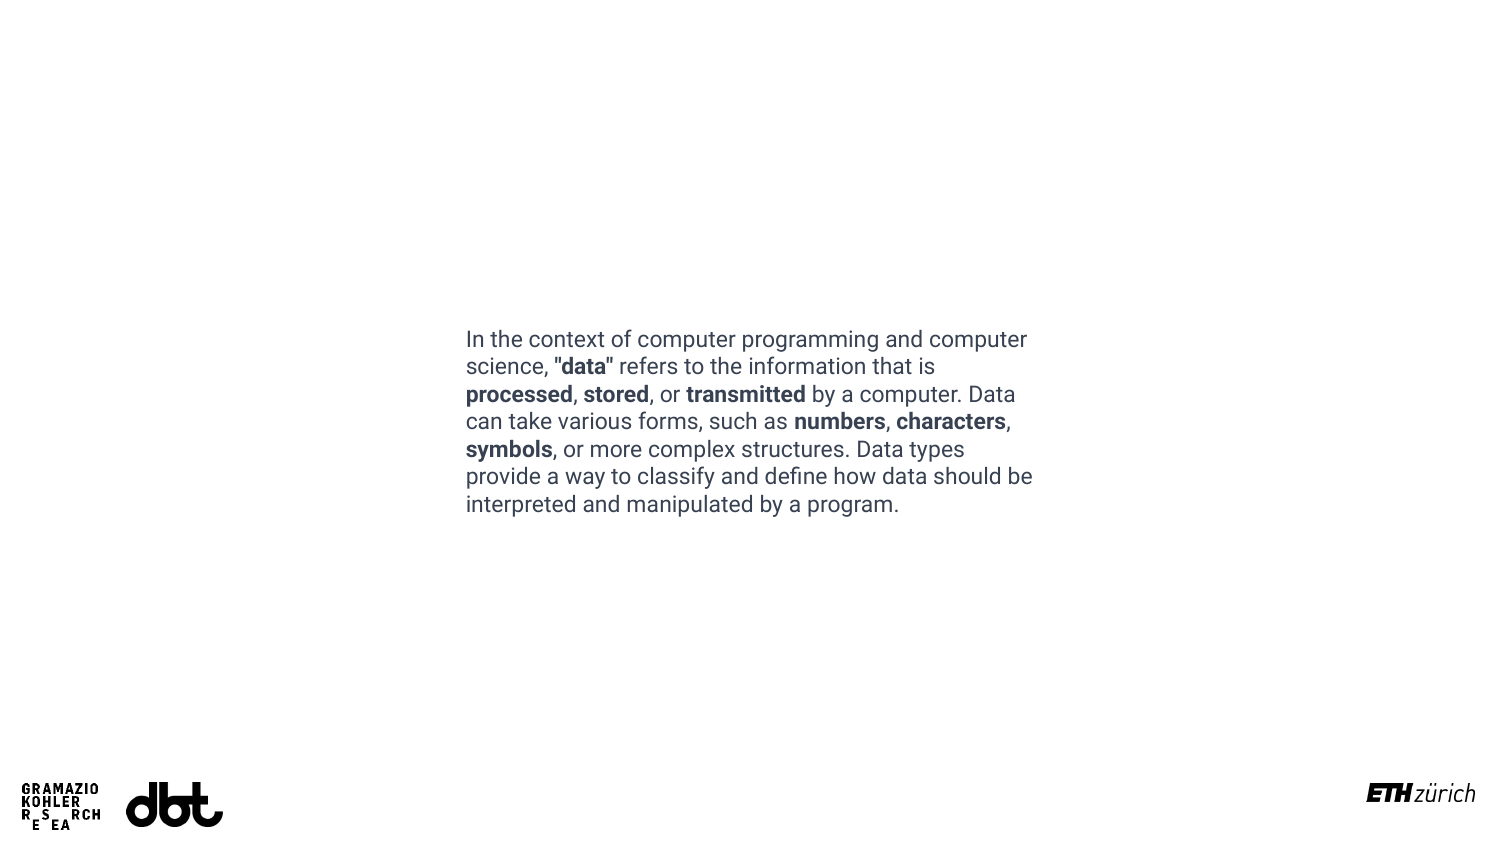

In the context of computer programming and computer science, "data" refers to the information that is processed, stored, or transmitted by a computer. Data can take various forms, such as numbers, characters, symbols, or more complex structures. Data types provide a way to classify and define how data should be interpreted and manipulated by a program.